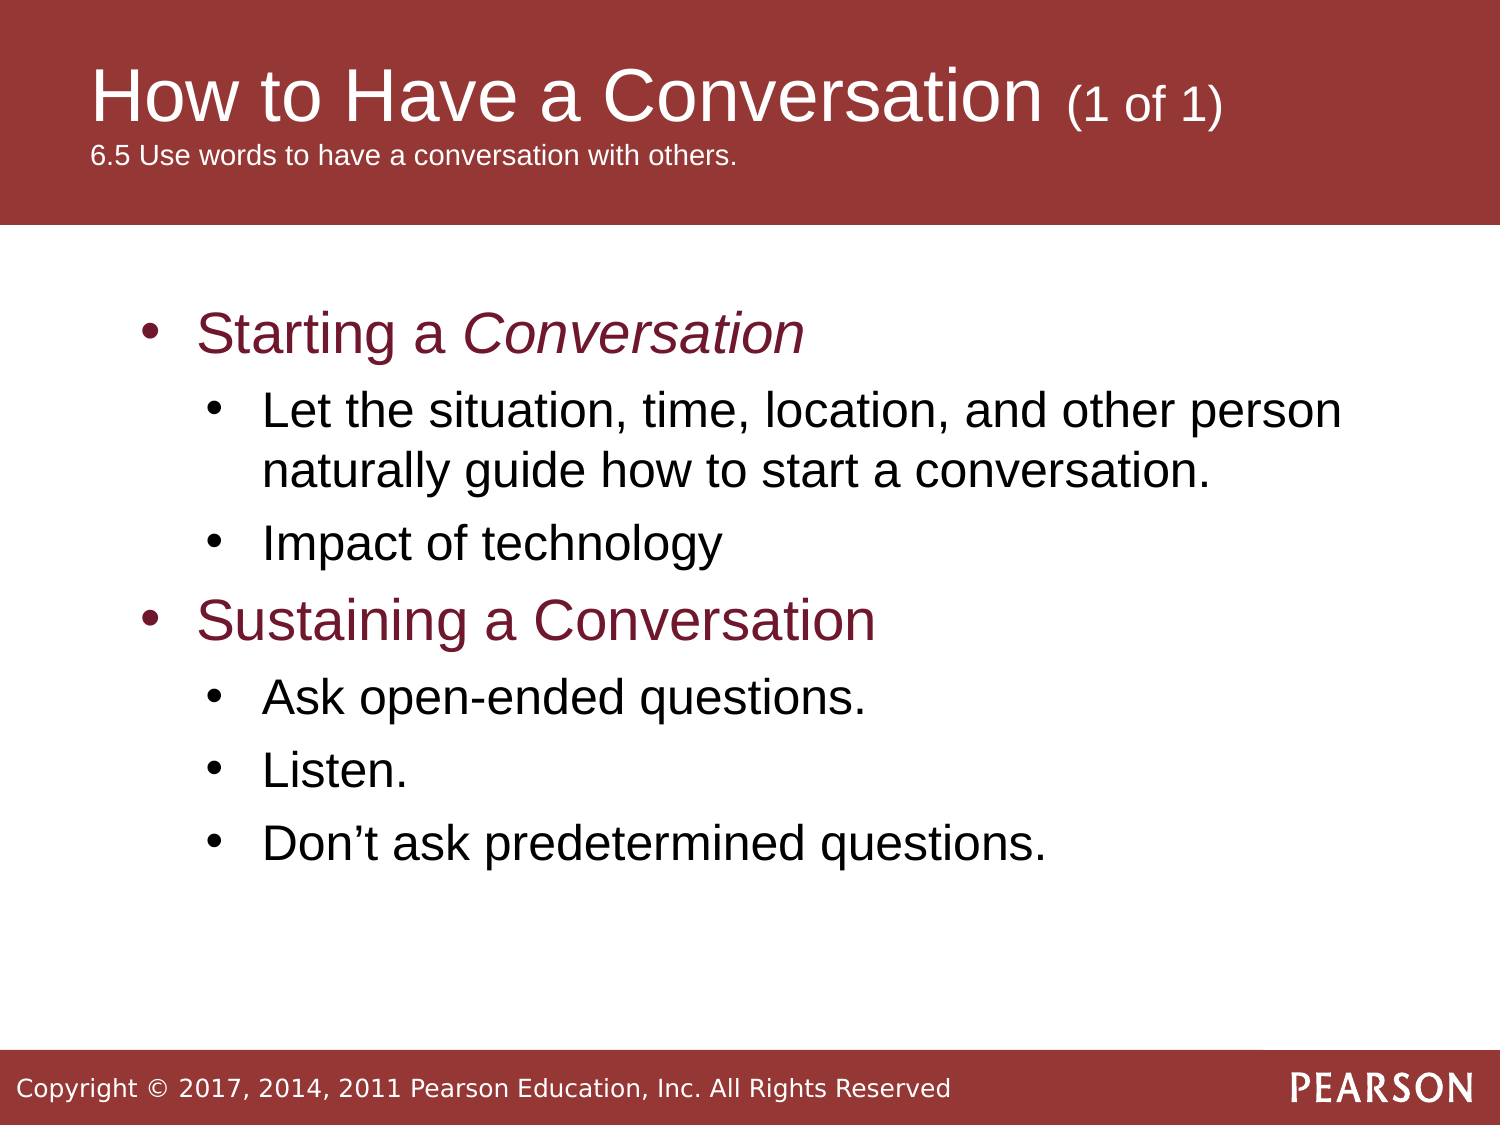

# How to Have a Conversation (1 of 1) 6.5 Use words to have a conversation with others.
Starting a Conversation
Let the situation, time, location, and other person naturally guide how to start a conversation.
Impact of technology
Sustaining a Conversation
Ask open-ended questions.
Listen.
Don’t ask predetermined questions.